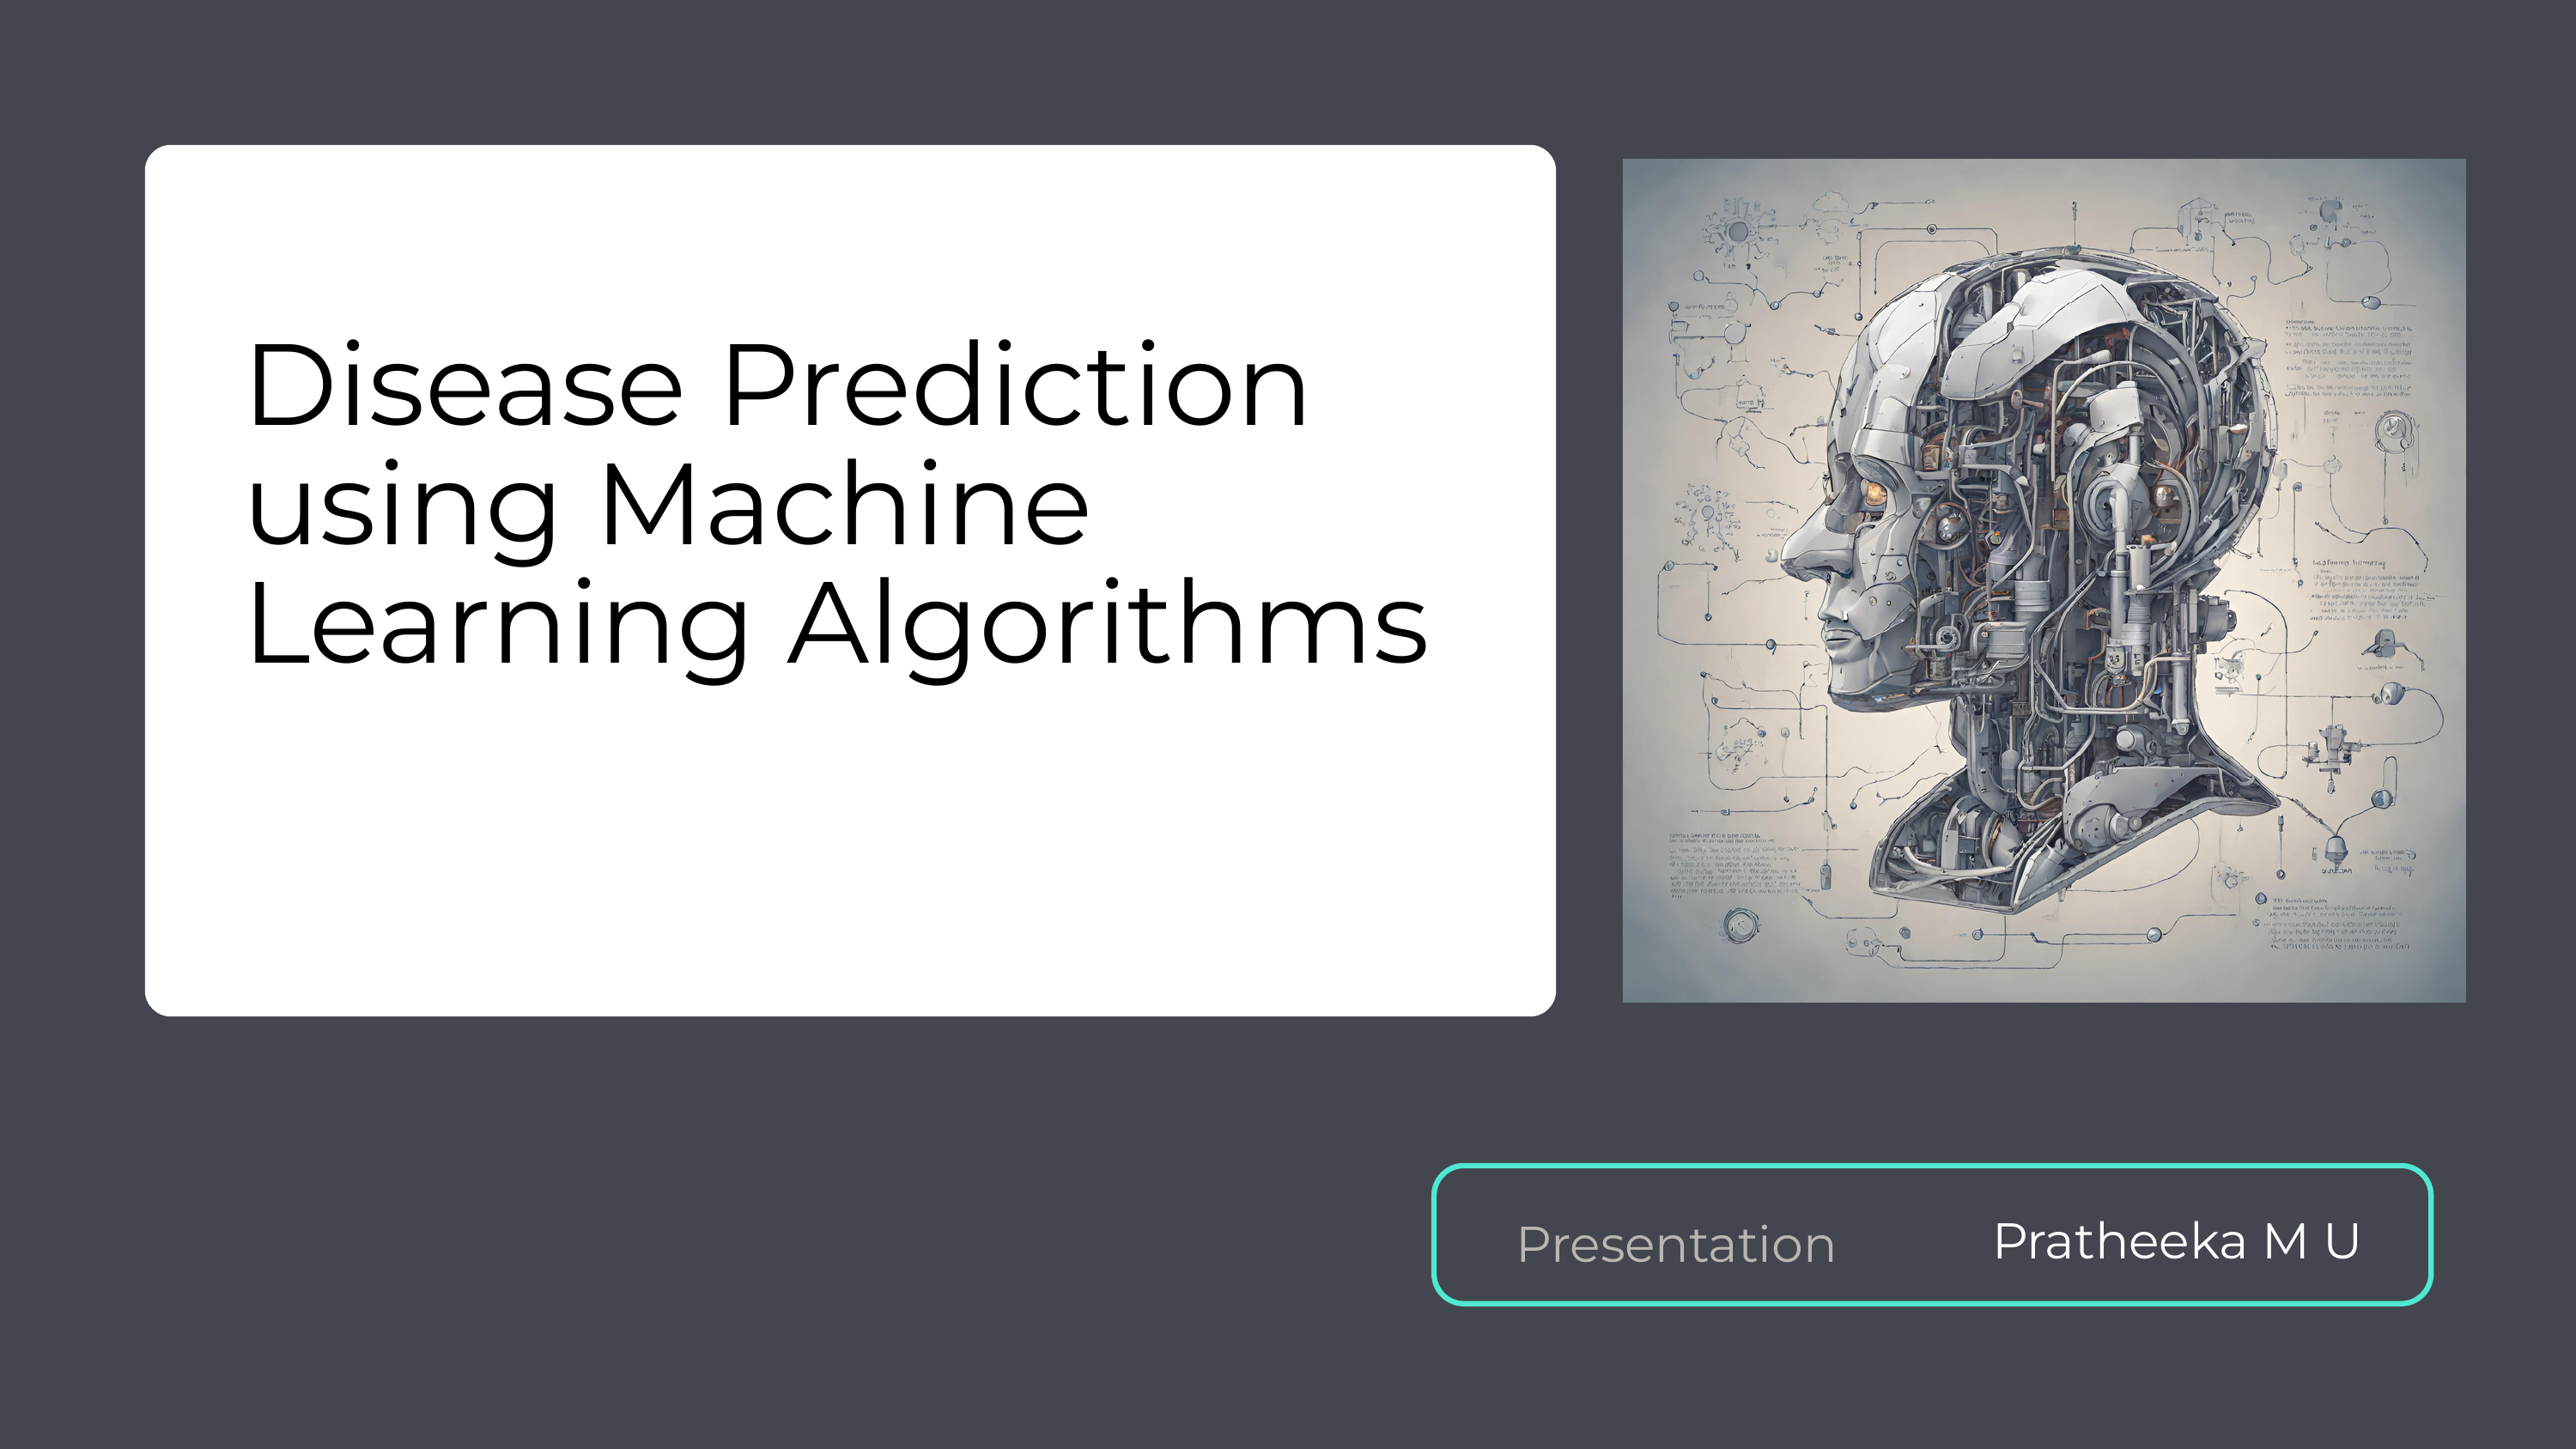

Disease Prediction using Machine Learning Algorithms

Pratheeka M U
Presentation